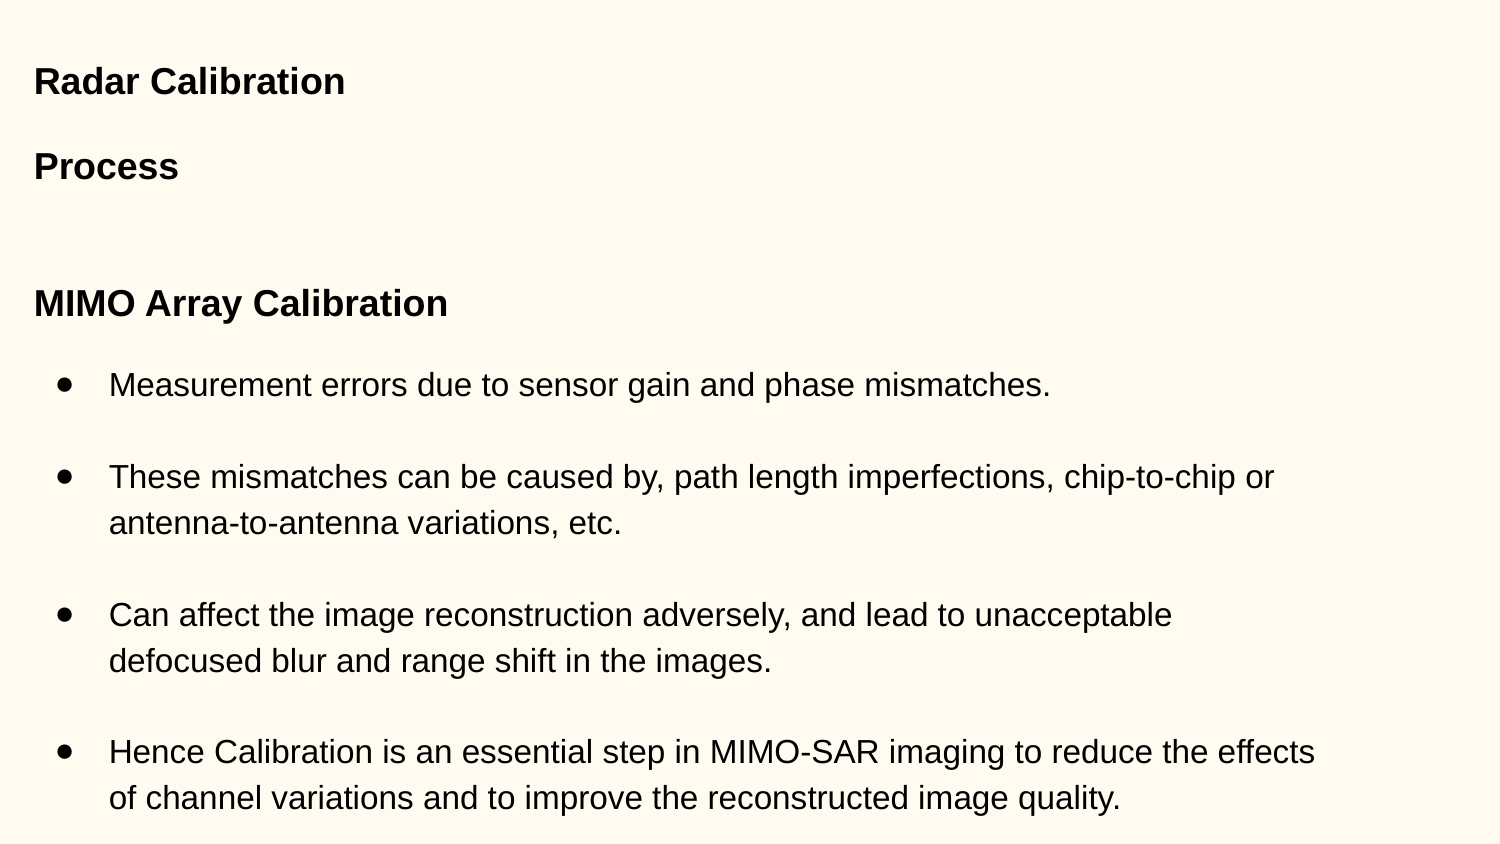

Radar Calibration
Process
MIMO Array Calibration
Measurement errors due to sensor gain and phase mismatches.
These mismatches can be caused by, path length imperfections, chip-to-chip or antenna-to-antenna variations, etc.
Can affect the image reconstruction adversely, and lead to unacceptable defocused blur and range shift in the images.
Hence Calibration is an essential step in MIMO-SAR imaging to reduce the effects of channel variations and to improve the reconstructed image quality.